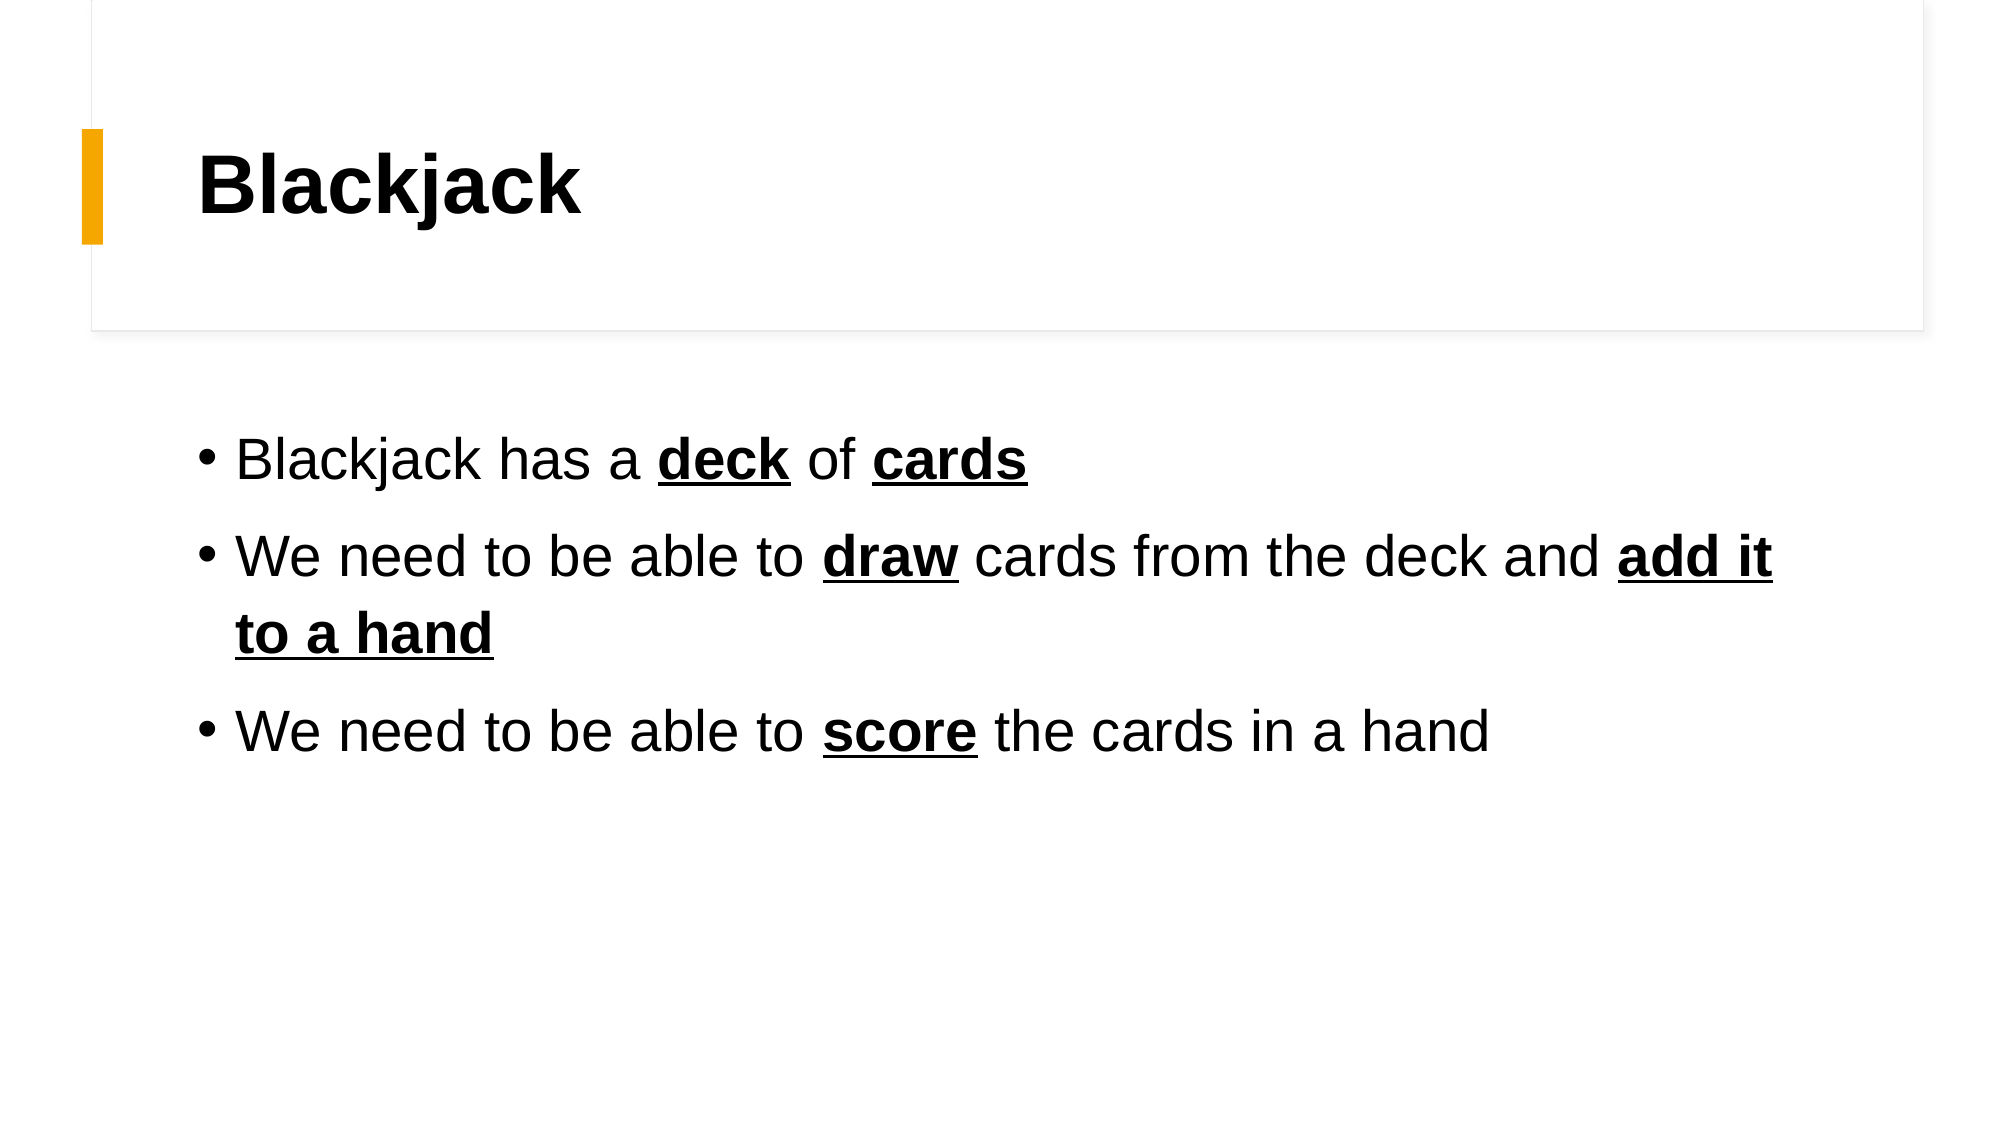

# Blackjack
Blackjack has a deck of cards
We need to be able to draw cards from the deck and add it to a hand
We need to be able to score the cards in a hand